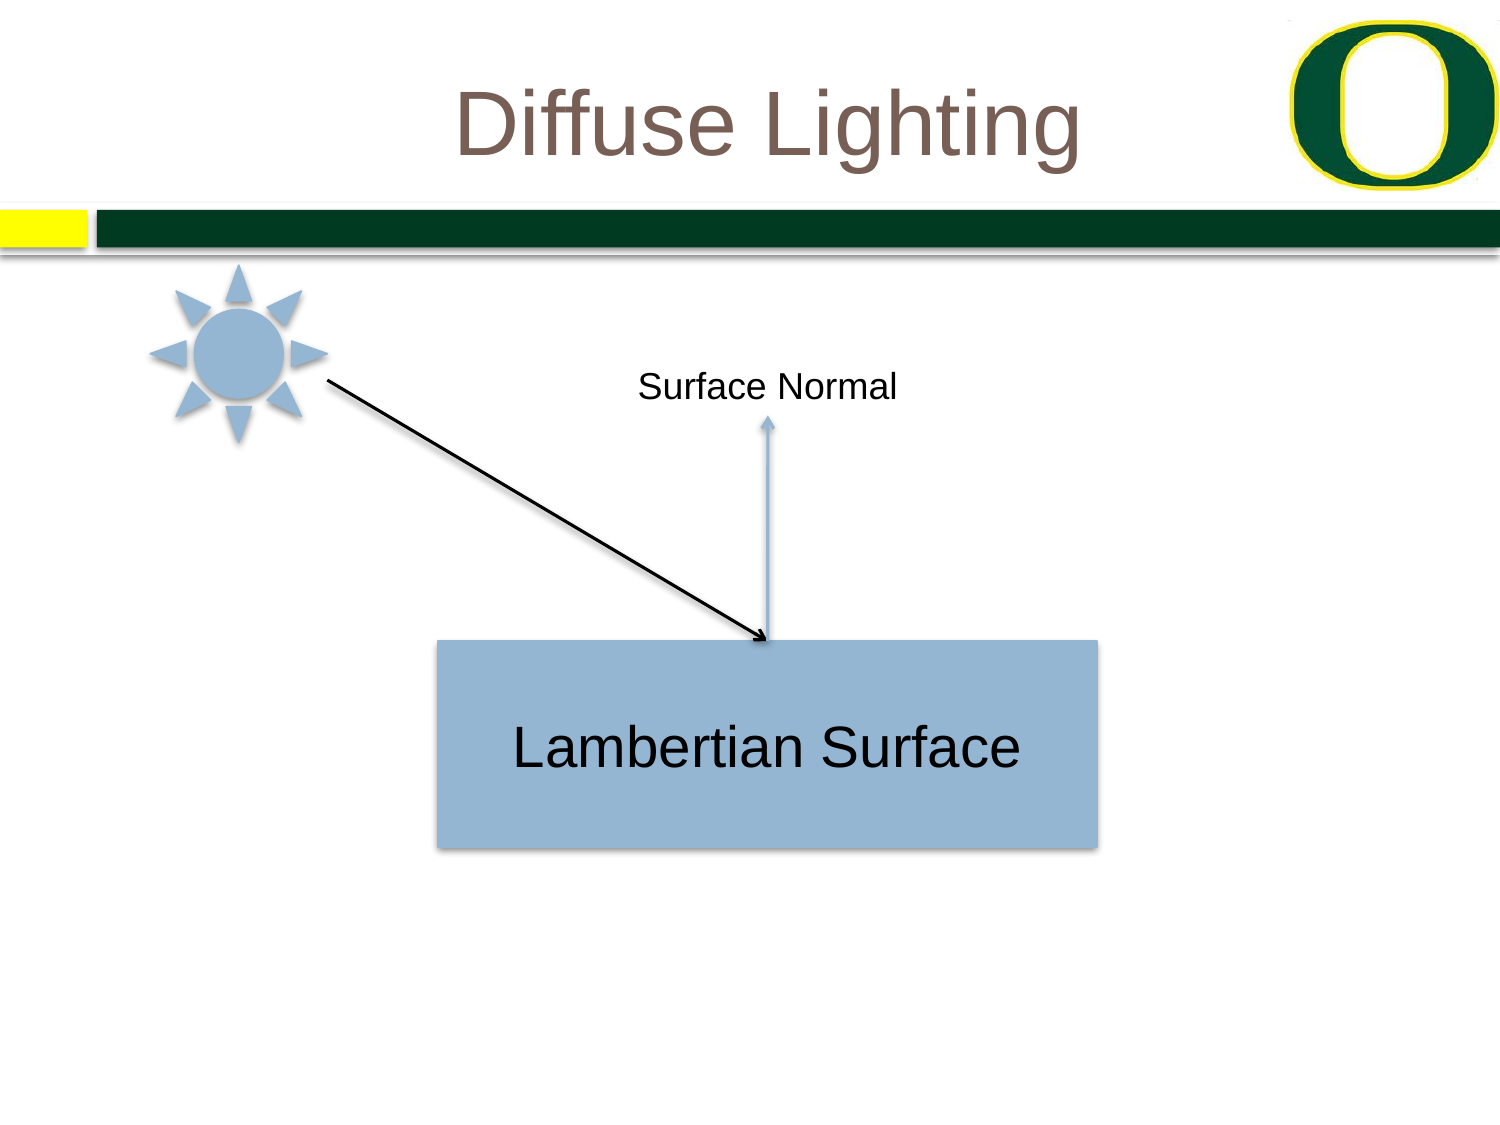

# Diffuse Lighting

Surface Normal
Lambertian Surface